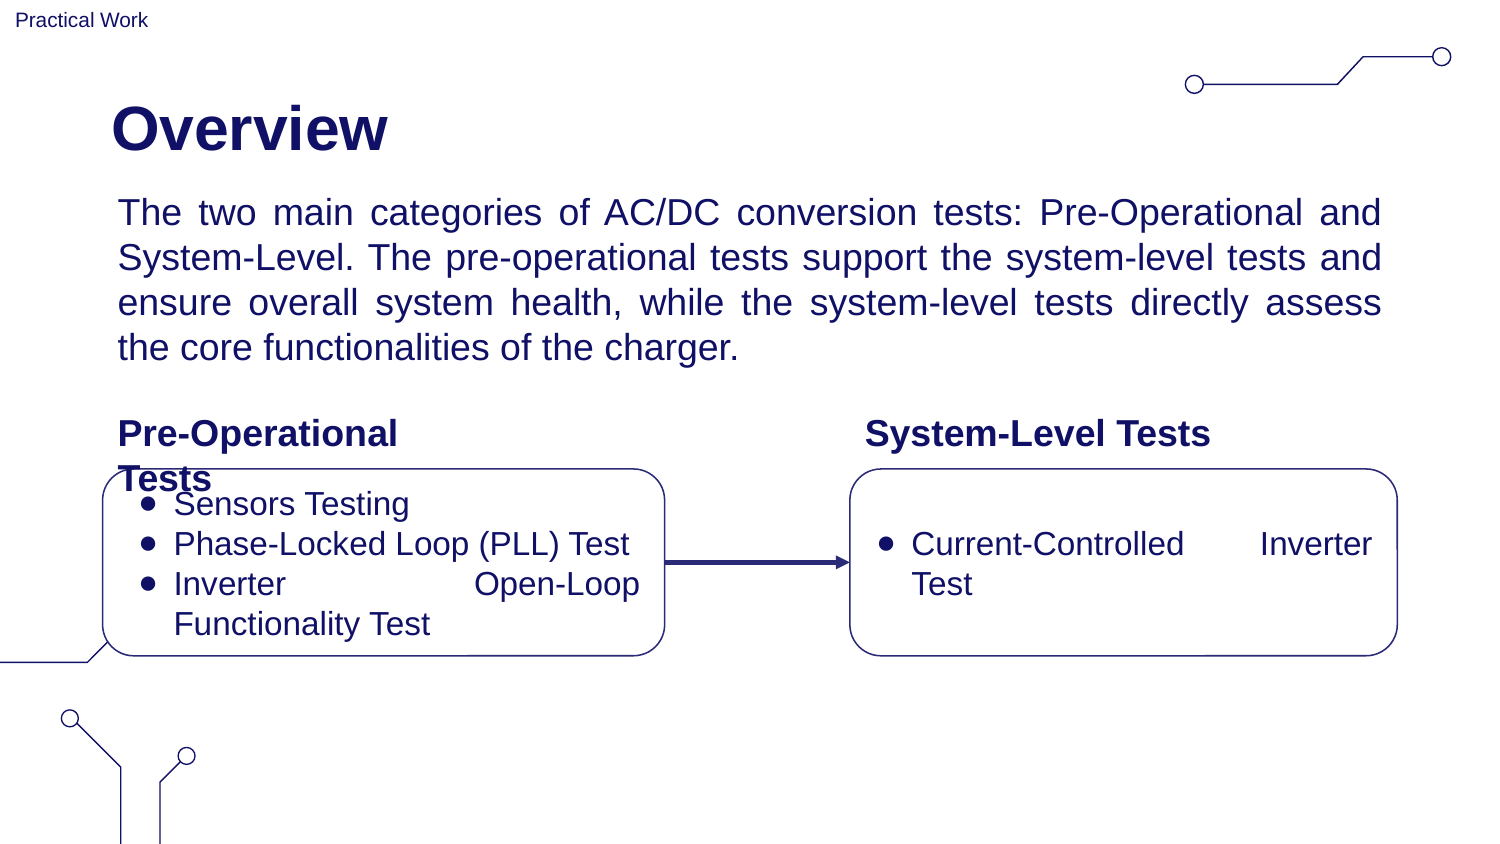

# Practical Work

Overview
The two main categories of AC/DC conversion tests: Pre-Operational and System-Level. The pre-operational tests support the system-level tests and ensure overall system health, while the system-level tests directly assess the core functionalities of the charger.

Pre-Operational Tests
System-Level Tests
Sensors Testing
Phase-Locked Loop (PLL) Test
Inverter Open-Loop Functionality Test
Current-Controlled Inverter Test